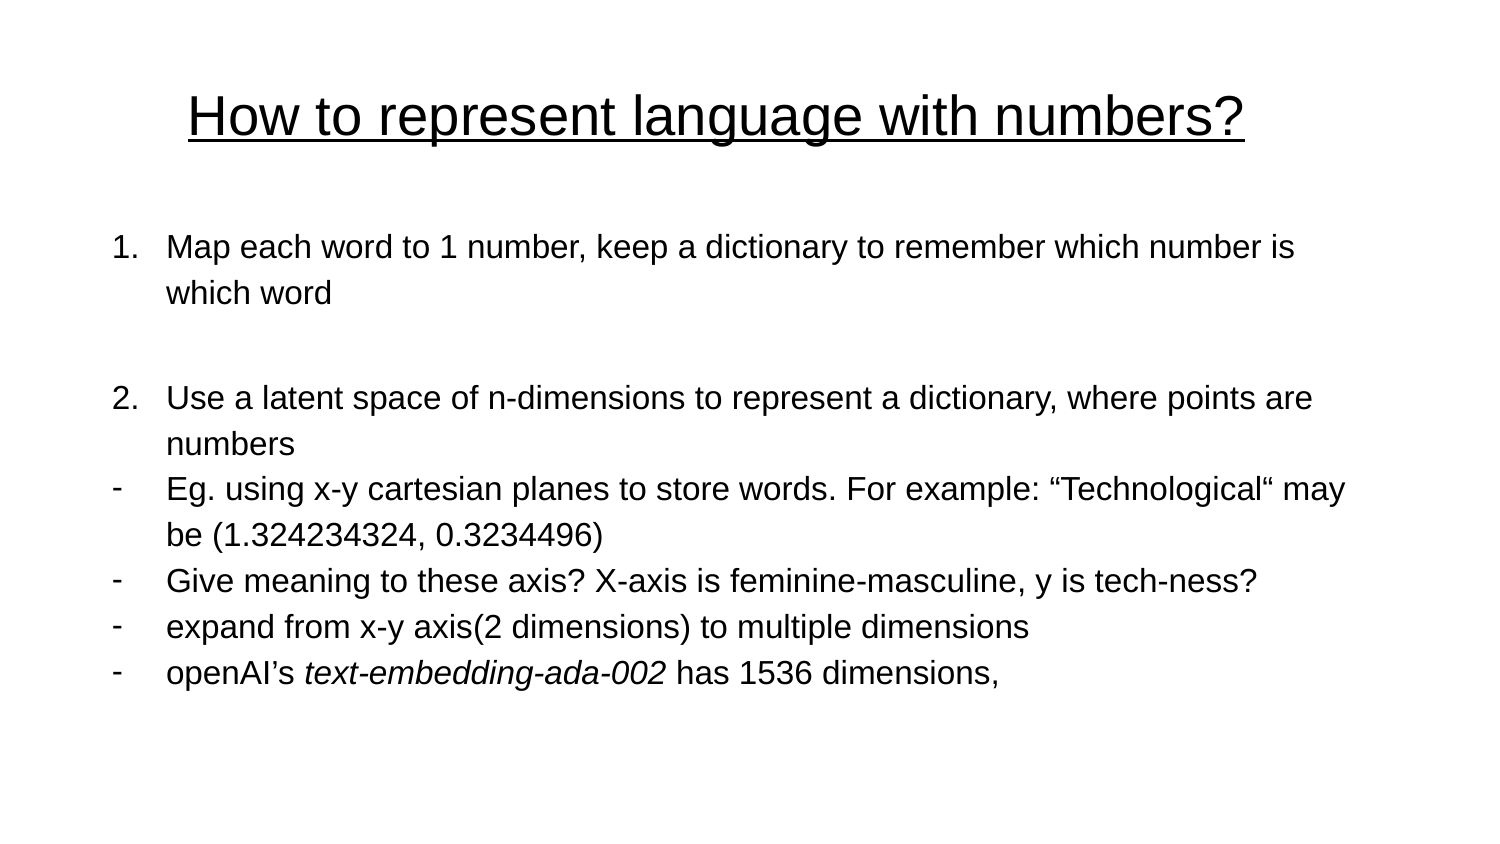

# How to represent language with numbers?
Map each word to 1 number, keep a dictionary to remember which number is which word

Use a latent space of n-dimensions to represent a dictionary, where points are numbers
Eg. using x-y cartesian planes to store words. For example: “Technological“ may be (1.324234324, 0.3234496)
Give meaning to these axis? X-axis is feminine-masculine, y is tech-ness?
expand from x-y axis(2 dimensions) to multiple dimensions
openAI’s text-embedding-ada-002 has 1536 dimensions,